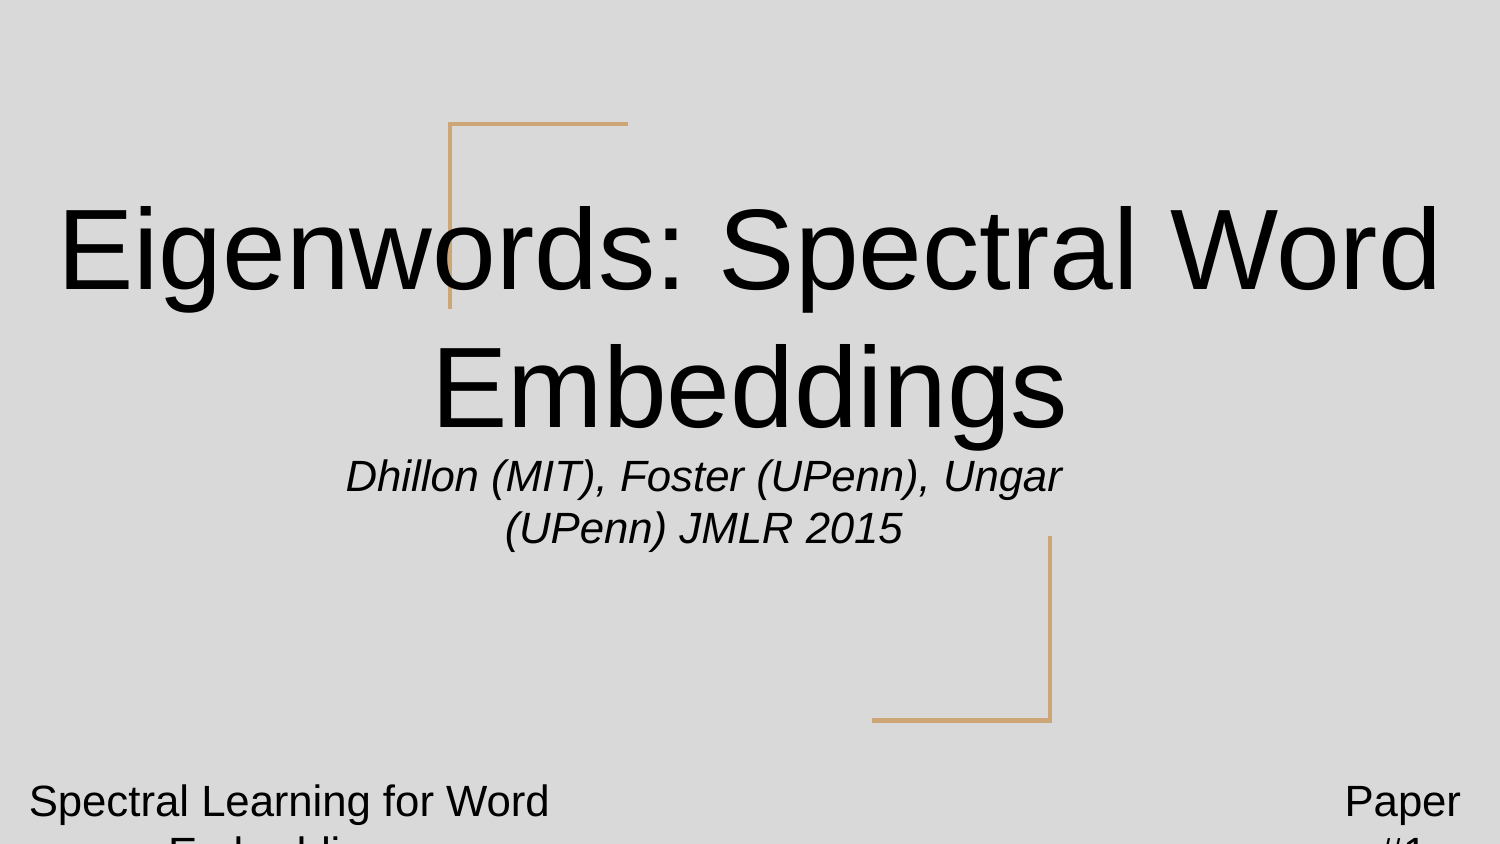

# Eigenwords: Spectral Word Embeddings
Dhillon (MIT), Foster (UPenn), Ungar (UPenn) JMLR 2015
Spectral Learning for Word Embeddings
Paper #1